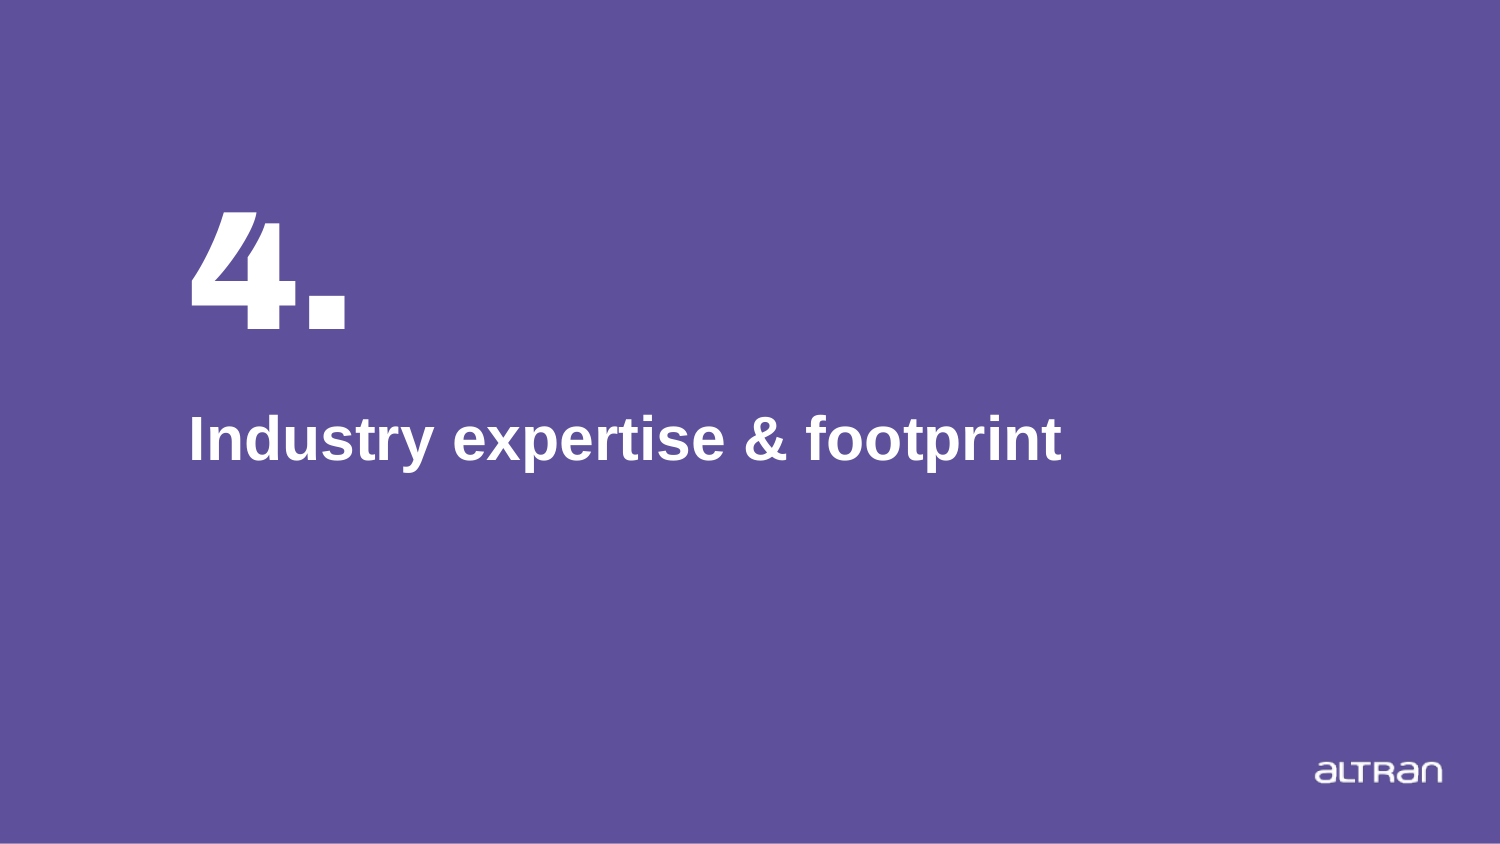

# 4.
Industry expertise & footprint
Presentation title
21
Date